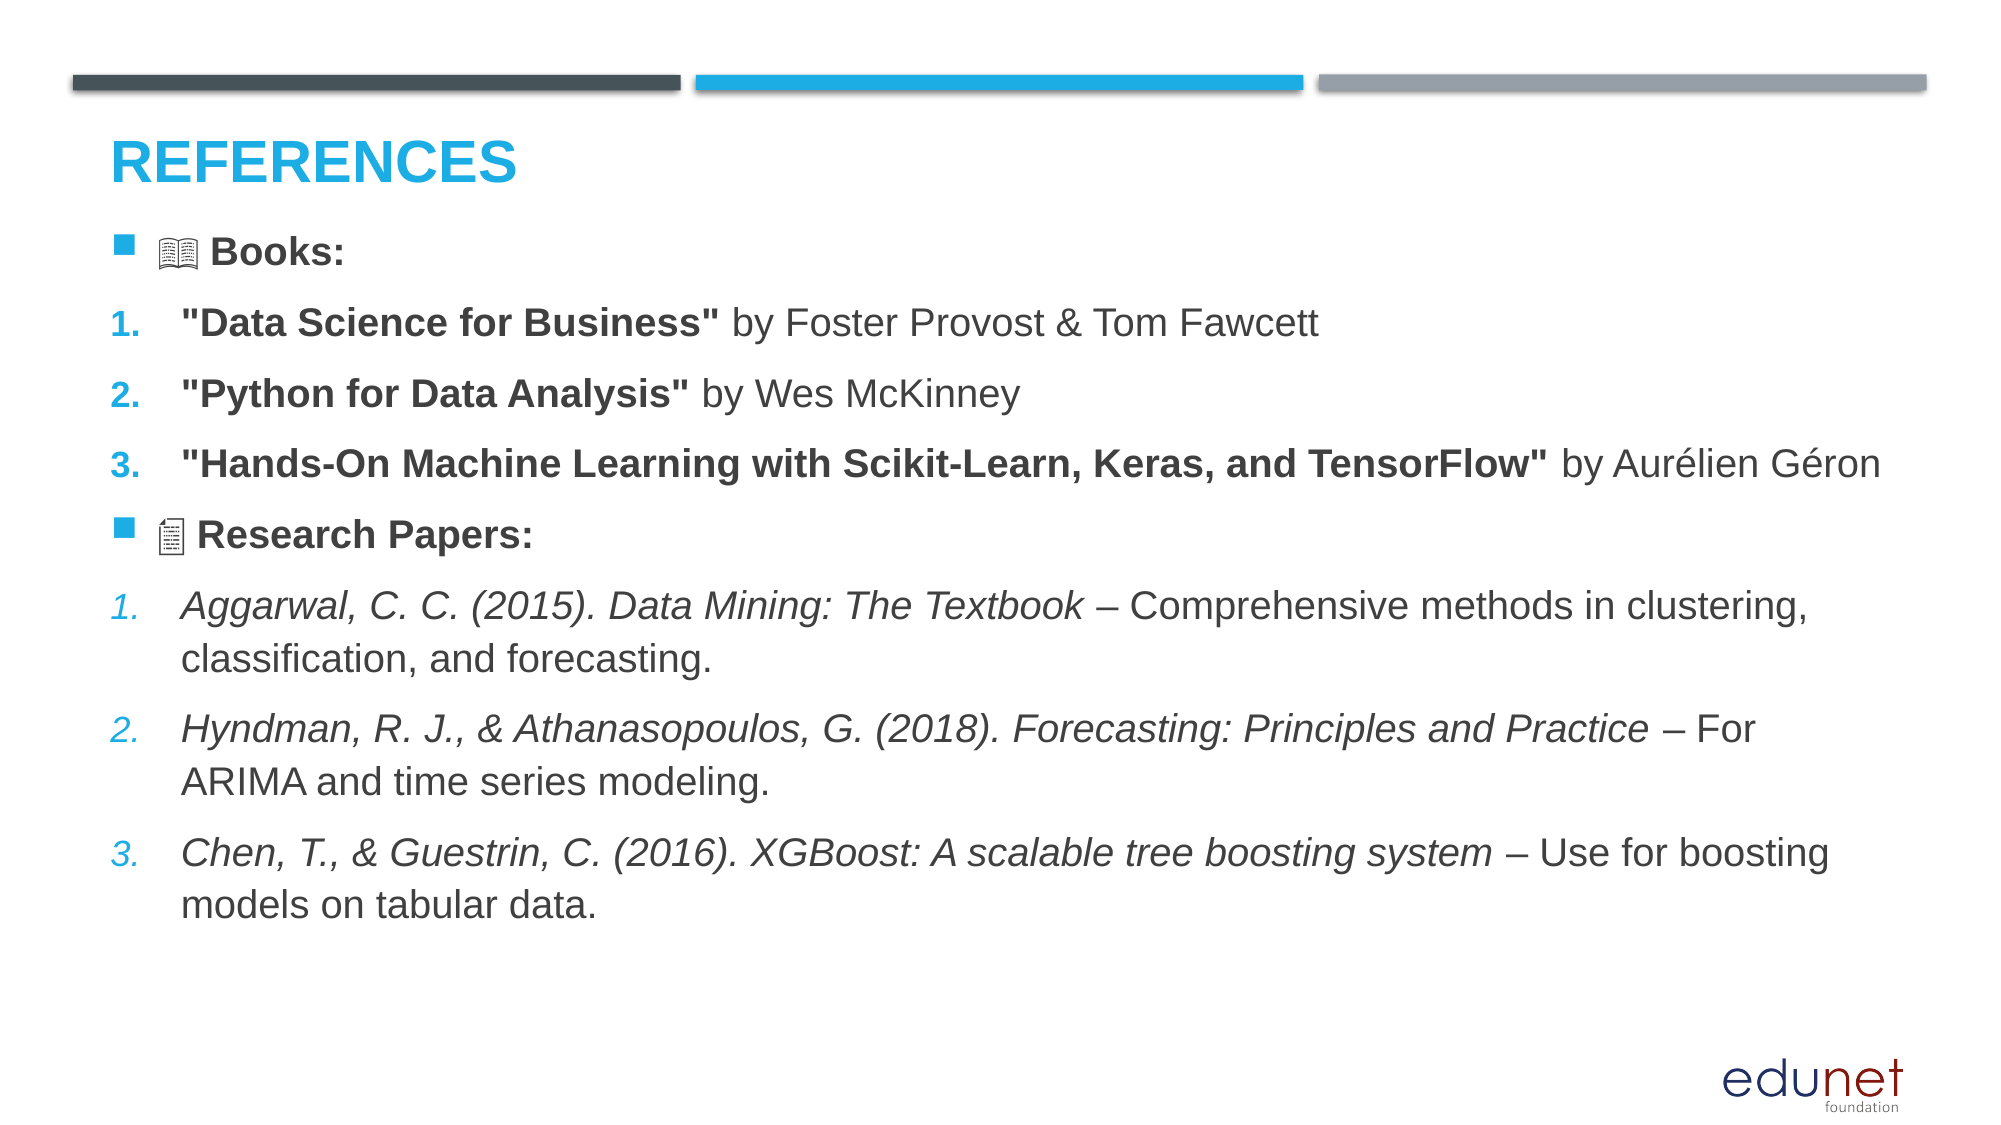

# References
📖 Books:
"Data Science for Business" by Foster Provost & Tom Fawcett
"Python for Data Analysis" by Wes McKinney
"Hands-On Machine Learning with Scikit-Learn, Keras, and TensorFlow" by Aurélien Géron
📄 Research Papers:
Aggarwal, C. C. (2015). Data Mining: The Textbook – Comprehensive methods in clustering, classification, and forecasting.
Hyndman, R. J., & Athanasopoulos, G. (2018). Forecasting: Principles and Practice – For ARIMA and time series modeling.
Chen, T., & Guestrin, C. (2016). XGBoost: A scalable tree boosting system – Use for boosting models on tabular data.